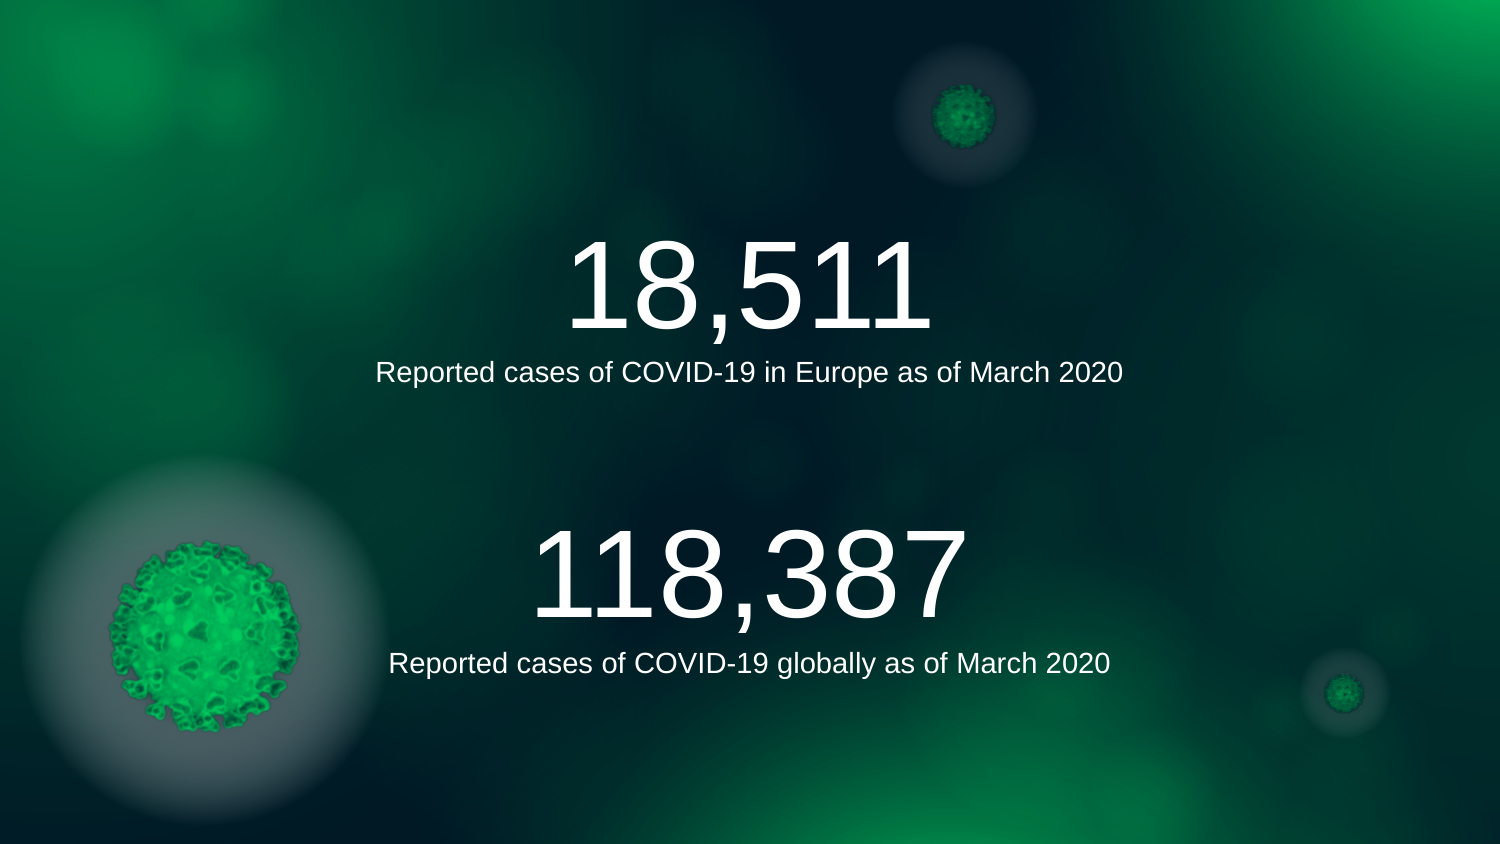

18,511
Reported cases of COVID-19 in Europe as of March 2020
# 118,387
Reported cases of COVID-19 globally as of March 2020